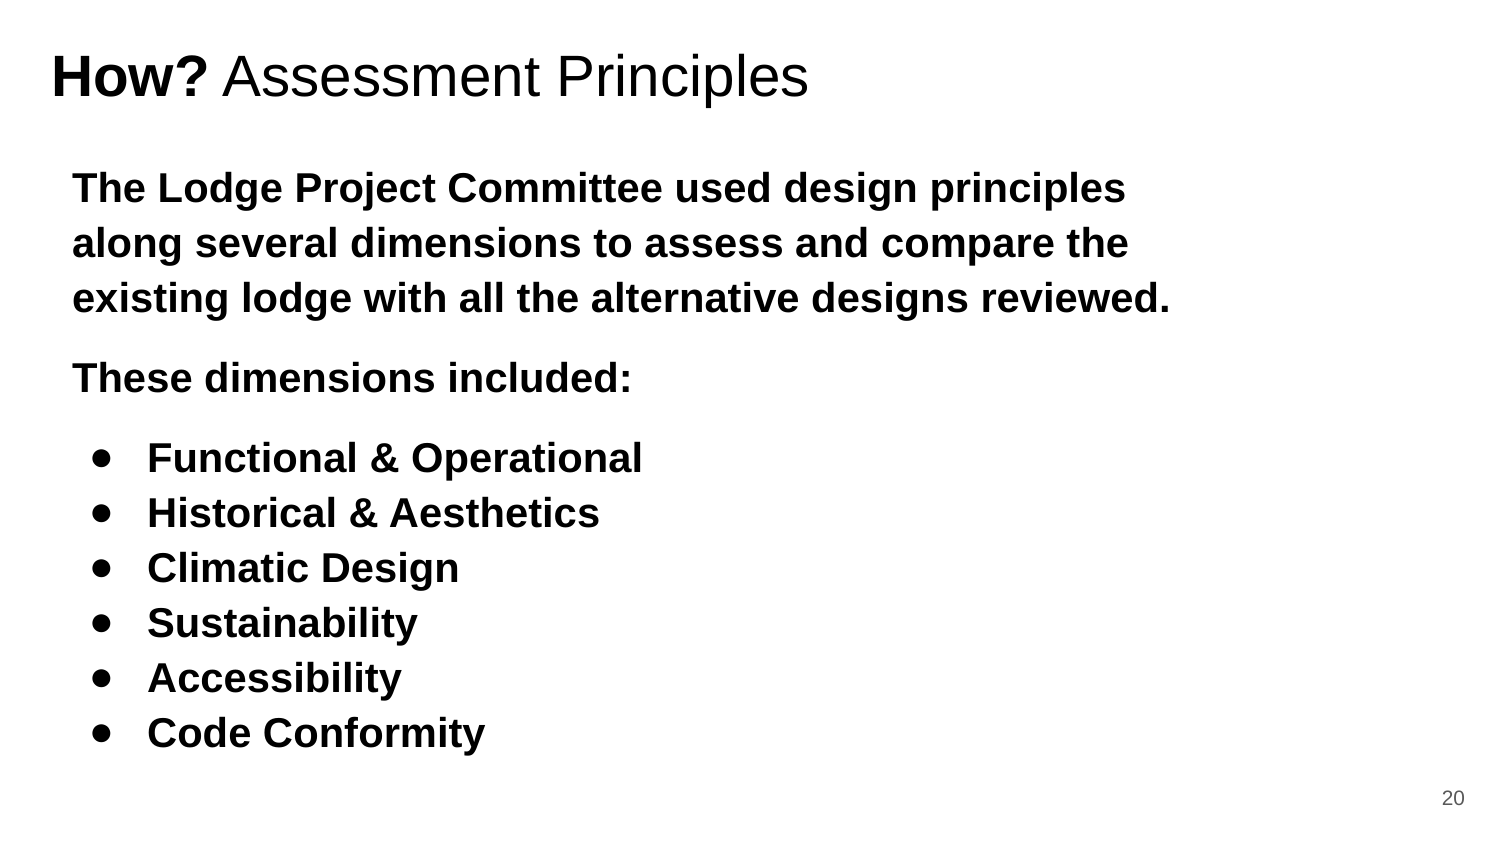

# How? Assessment Principles
The Lodge Project Committee used design principles along several dimensions to assess and compare the existing lodge with all the alternative designs reviewed.
These dimensions included:
Functional & Operational
Historical & Aesthetics
Climatic Design
Sustainability
Accessibility
Code Conformity

Long life, loose fit flexibility.

20